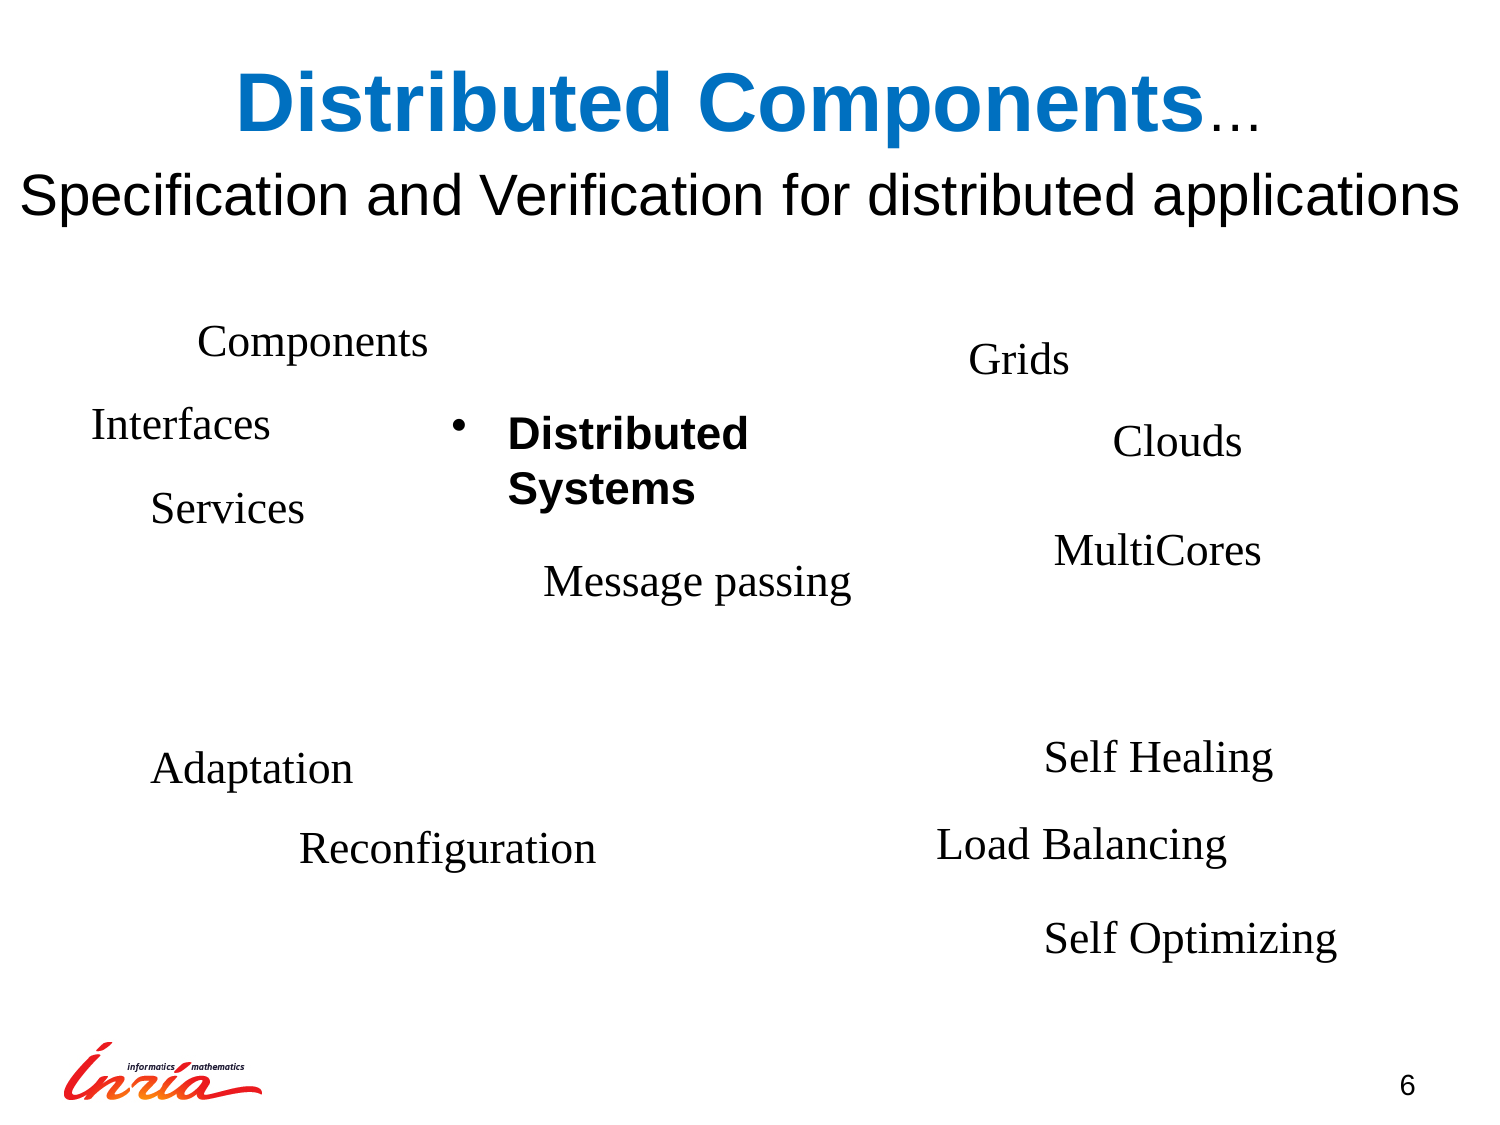

# Distributed Components… Specification and Verification for distributed applications
Components
Grids
Interfaces
Distributed  Systems
Clouds
Services
MultiCores
Message passing
Self Healing
Adaptation
Load Balancing
Reconfiguration
Self Optimizing
6